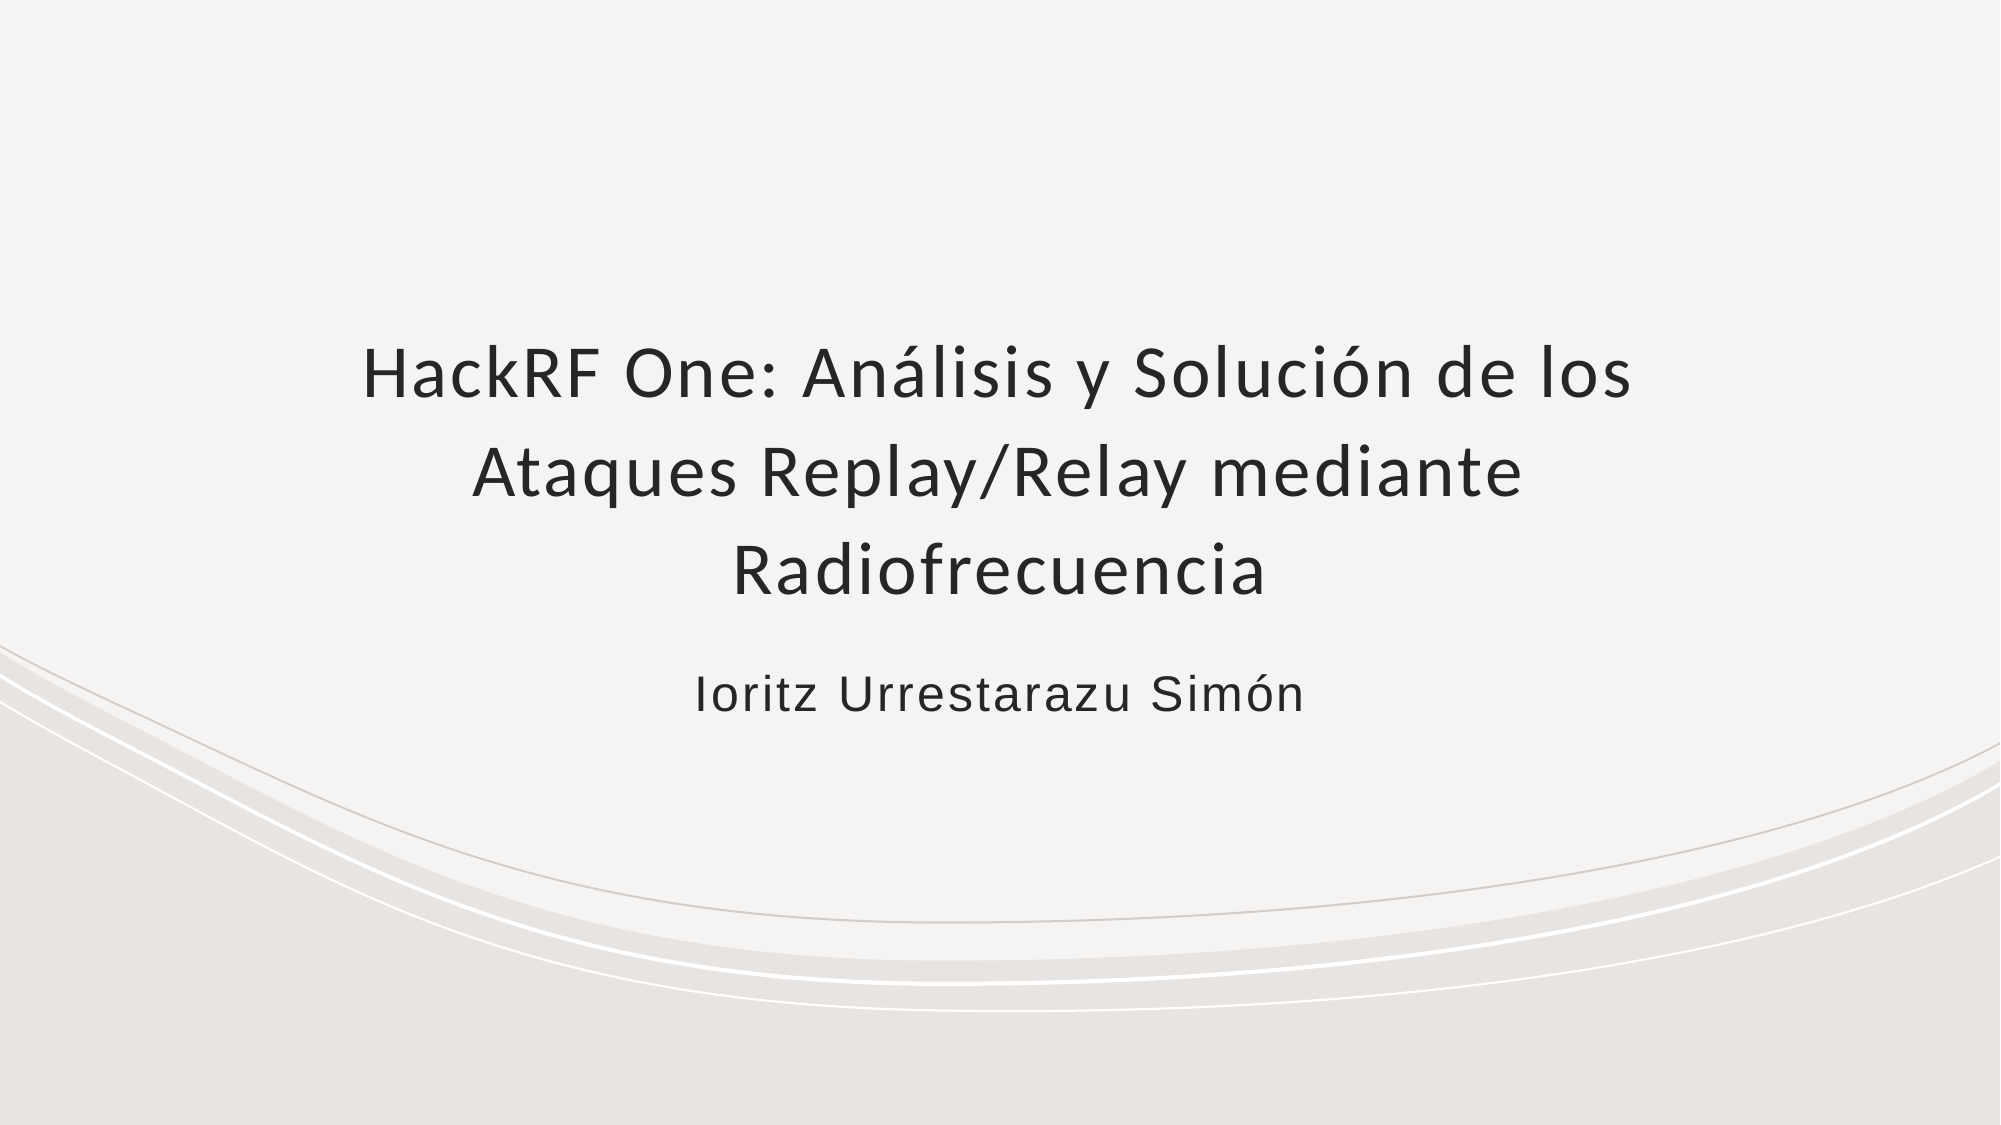

# HackRF One: Análisis y Solución de los Ataques Replay/Relay mediante Radiofrecuencia
Ioritz Urrestarazu Simón